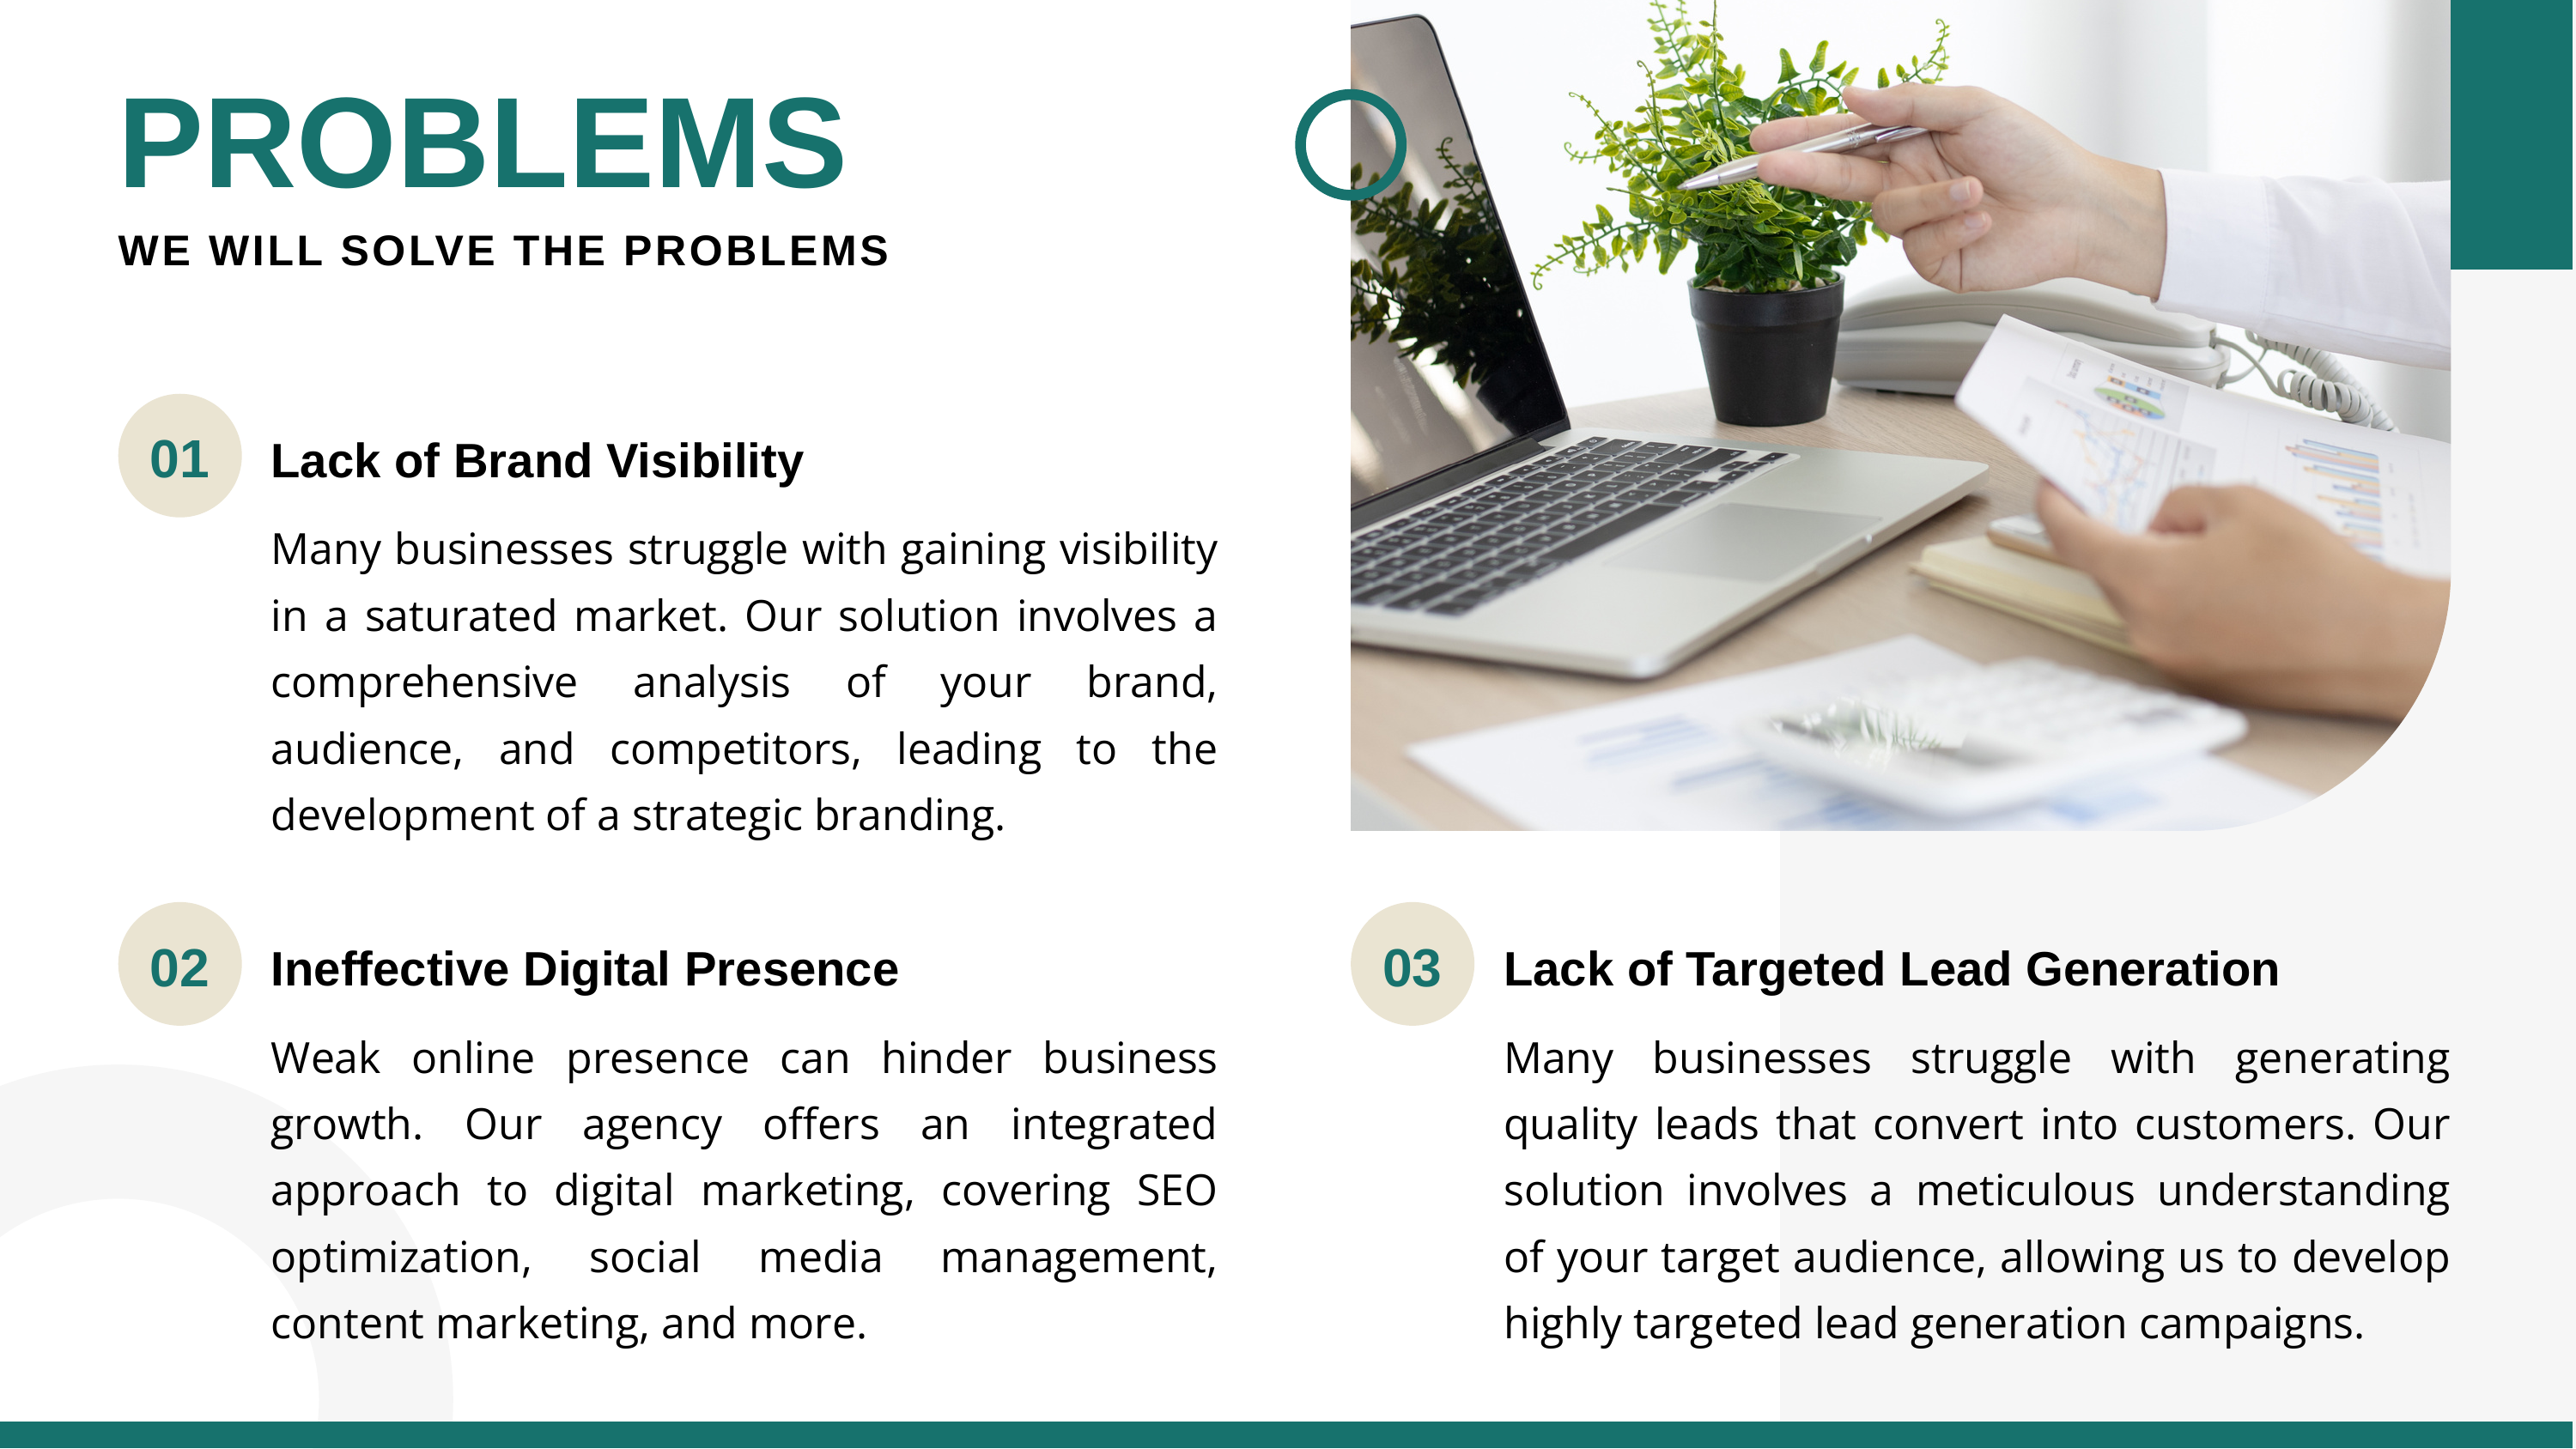

PROBLEMS

WE WILL SOLVE THE PROBLEMS

01
Lack of Brand Visibility
Many businesses struggle with gaining visibility in a saturated market. Our solution involves a comprehensive analysis of your brand, audience, and competitors, leading to the development of a strategic branding.

02

03
Ineffective Digital Presence
Lack of Targeted Lead Generation
Weak online presence can hinder business growth. Our agency offers an integrated approach to digital marketing, covering SEO optimization, social media management, content marketing, and more.
Many businesses struggle with generating quality leads that convert into customers. Our solution involves a meticulous understanding of your target audience, allowing us to develop highly targeted lead generation campaigns.